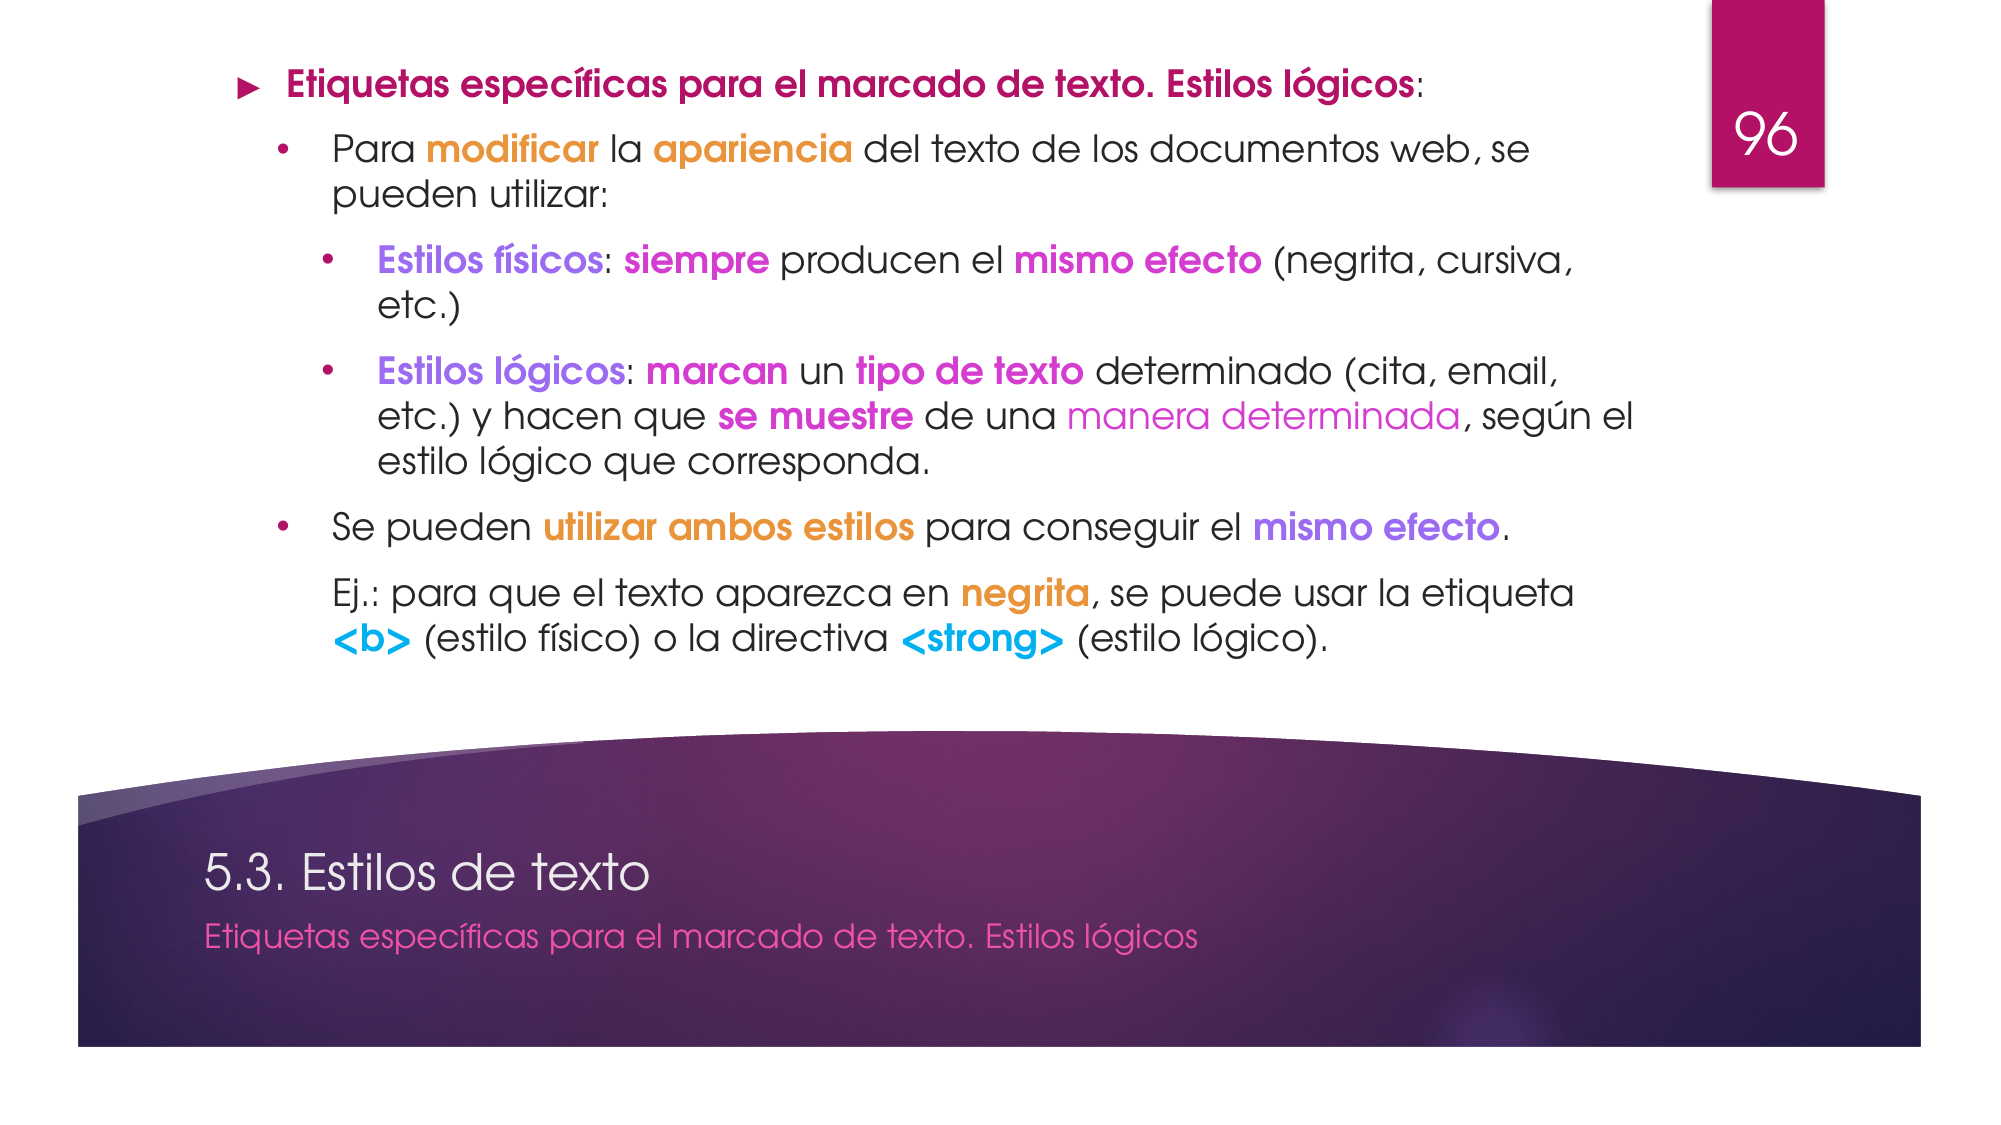

Etiquetas específicas para el marcado de texto. Estilos lógicos:
Para modificar la apariencia del texto de los documentos web, se pueden utilizar:
Estilos físicos: siempre producen el mismo efecto (negrita, cursiva, etc.)
Estilos lógicos: marcan un tipo de texto determinado (cita, email, etc.) y hacen que se muestre de una manera determinada, según el estilo lógico que corresponda.
Se pueden utilizar ambos estilos para conseguir el mismo efecto.
Ej.: para que el texto aparezca en negrita, se puede usar la etiqueta <b> (estilo físico) o la directiva <strong> (estilo lógico).

96
# 5.3. Estilos de texto
Etiquetas específicas para el marcado de texto. Estilos lógicos